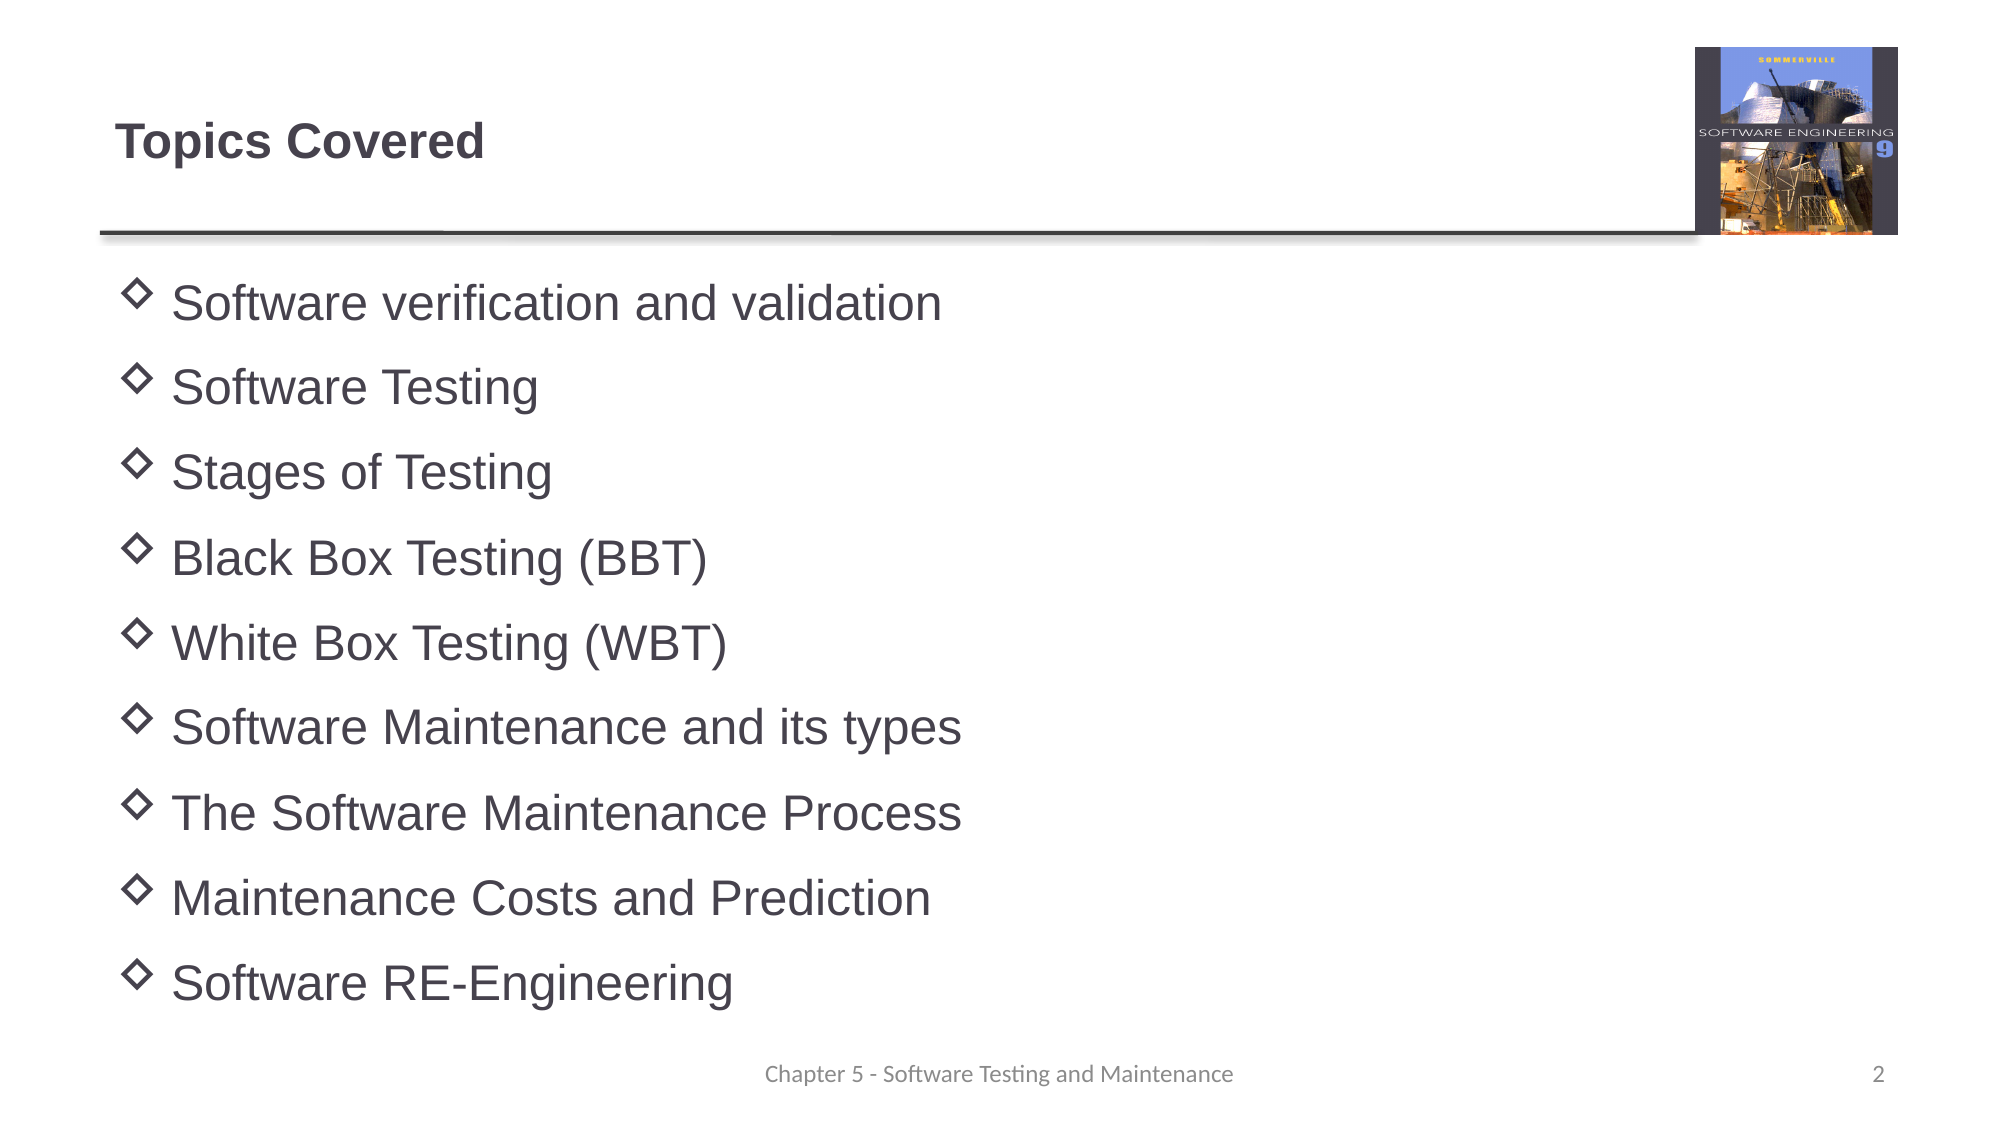

# Topics Covered
Software verification and validation
Software Testing
Stages of Testing
Black Box Testing (BBT)
White Box Testing (WBT)
Software Maintenance and its types
The Software Maintenance Process
Maintenance Costs and Prediction
Software RE-Engineering

Chapter 5 - Software Testing and Maintenance
2